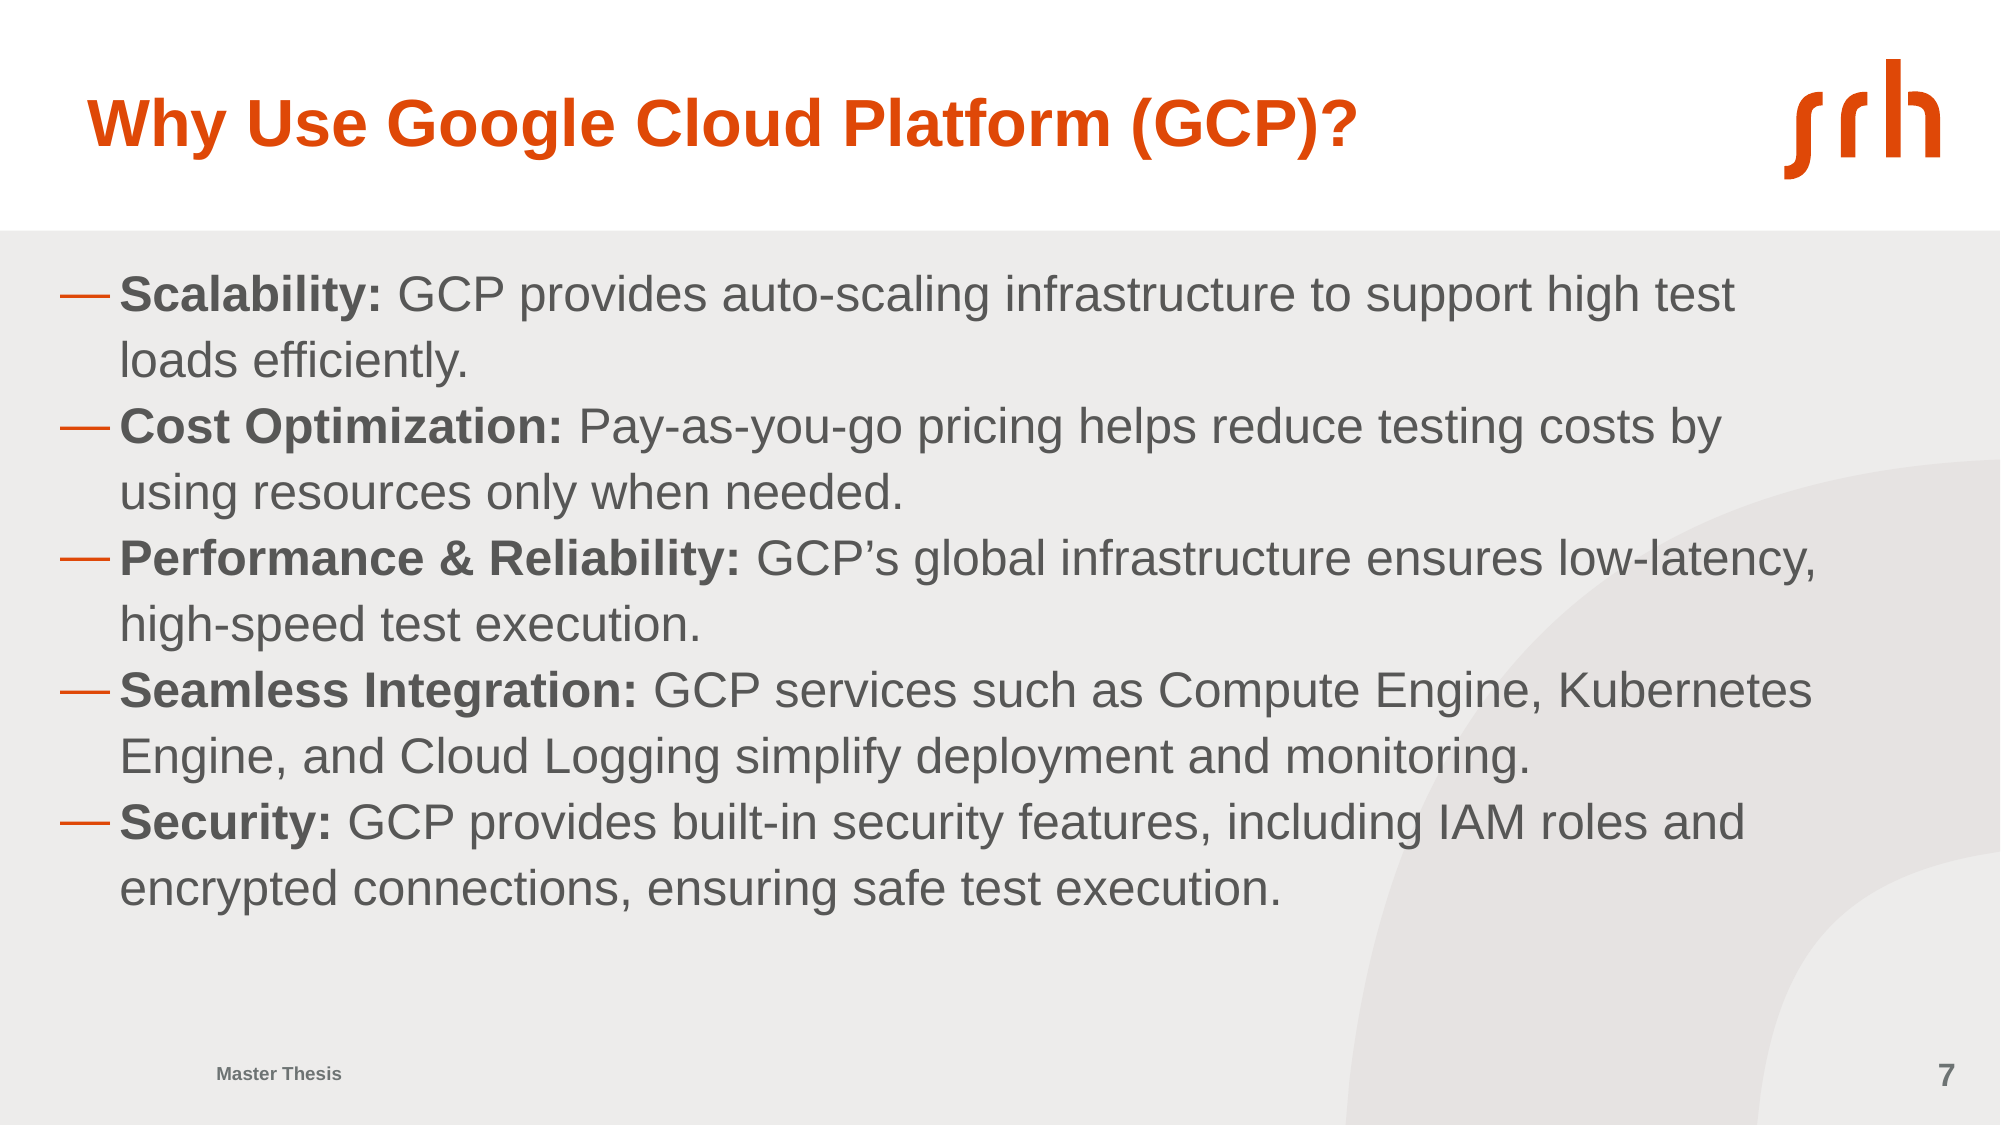

# Why Use Google Cloud Platform (GCP)?
Scalability: GCP provides auto-scaling infrastructure to support high test loads efficiently.
Cost Optimization: Pay-as-you-go pricing helps reduce testing costs by using resources only when needed.
Performance & Reliability: GCP’s global infrastructure ensures low-latency, high-speed test execution.
Seamless Integration: GCP services such as Compute Engine, Kubernetes Engine, and Cloud Logging simplify deployment and monitoring.
Security: GCP provides built-in security features, including IAM roles and encrypted connections, ensuring safe test execution.
Master Thesis
7